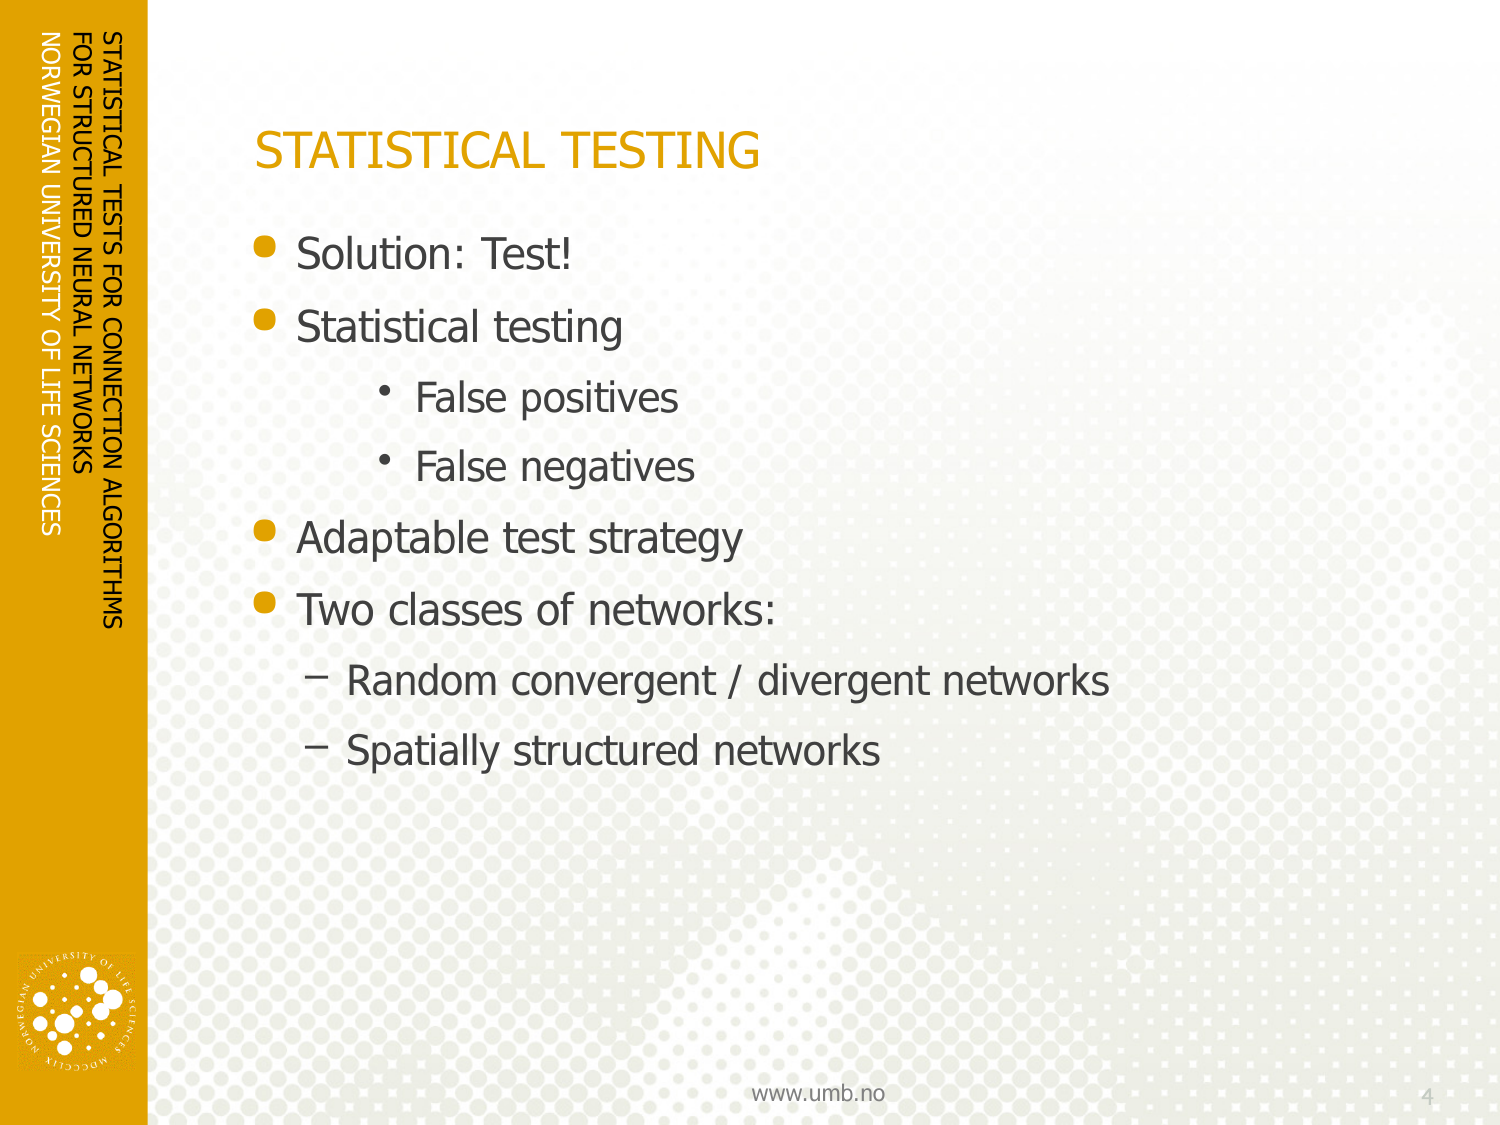

# STATISTICAL TESTING
Solution: Test!
Statistical testing
False positives
False negatives
Adaptable test strategy
Two classes of networks:
Random convergent / divergent networks
Spatially structured networks
STATISTICAL TESTS FOR CONNECTION ALGORITHMS FOR STRUCTURED NEURAL NETWORKS
4